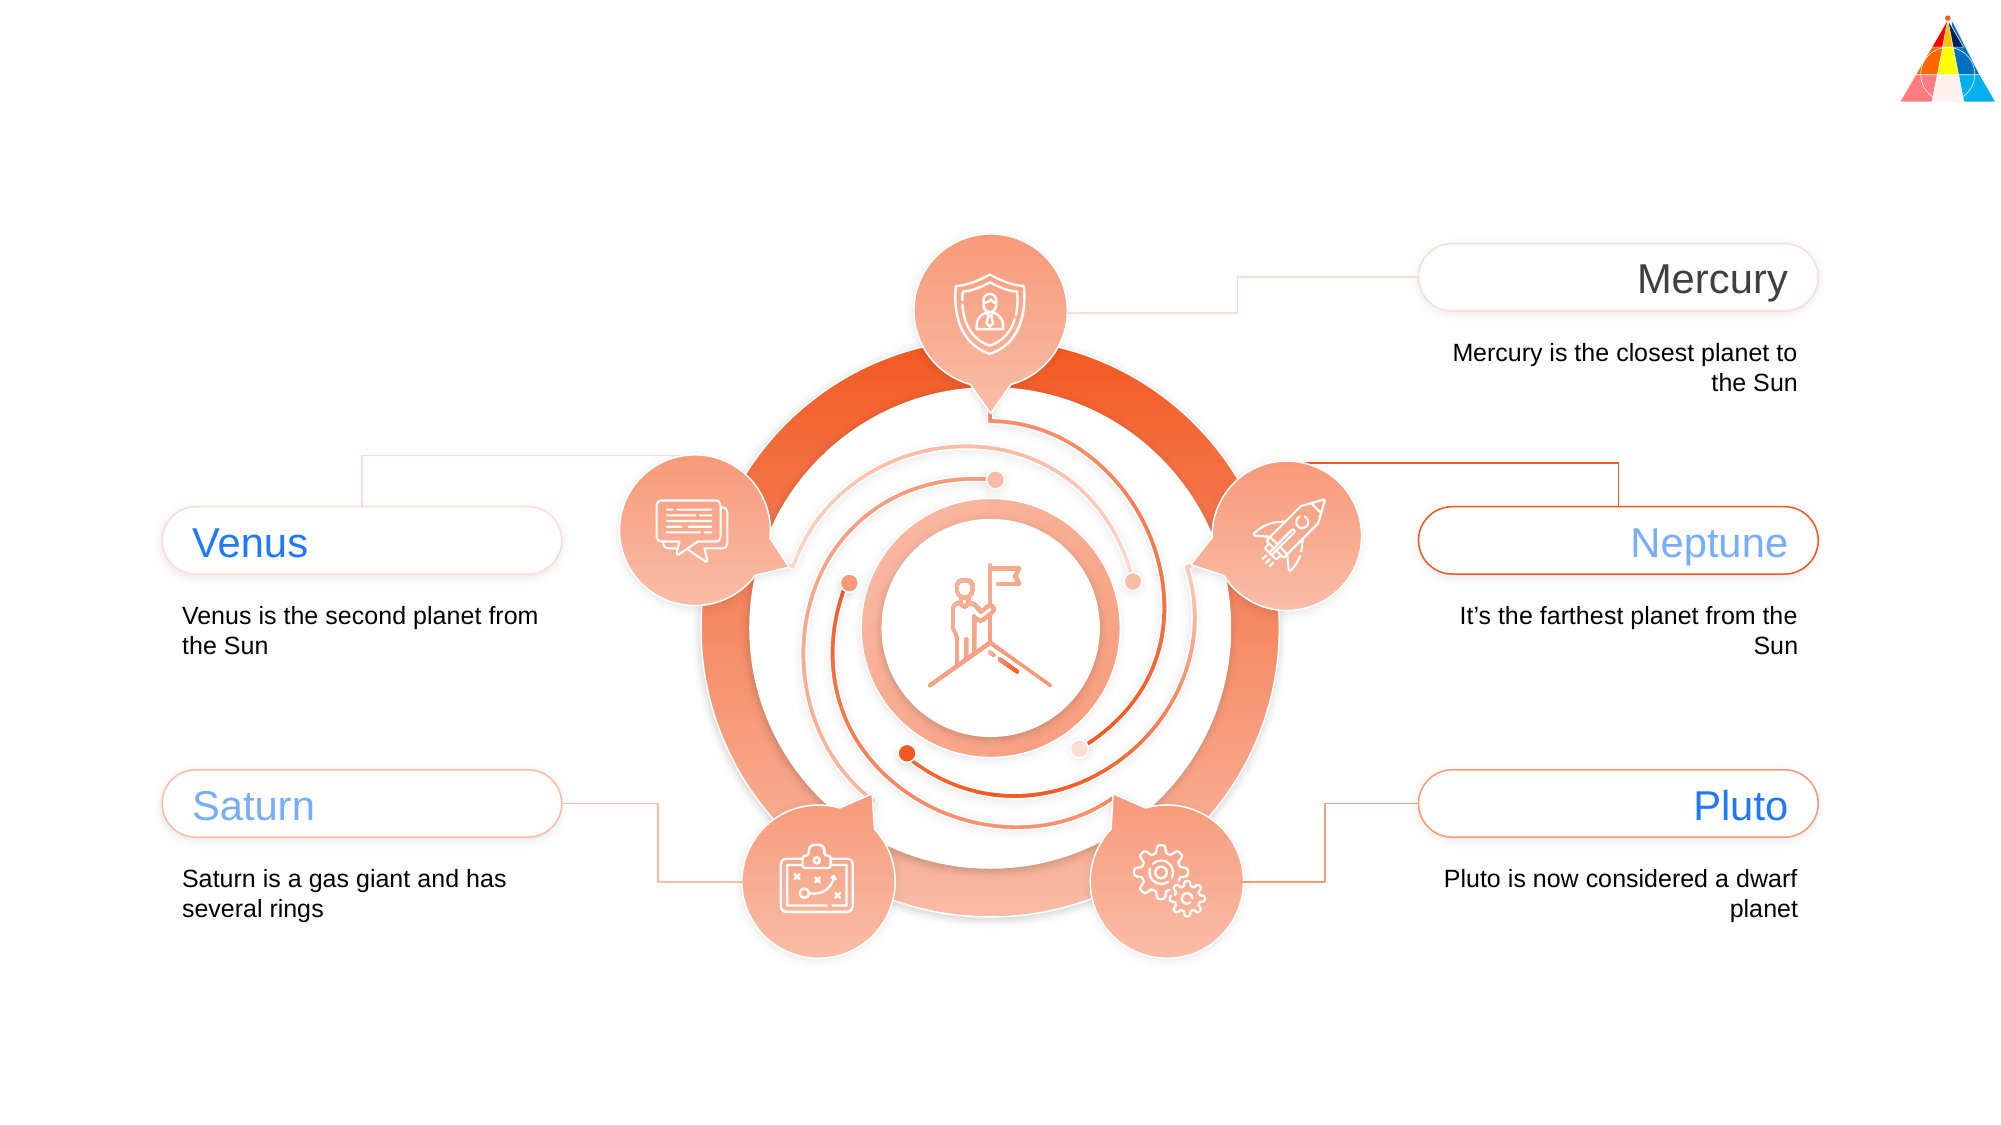

Mercury

Mercury is the closest planet to the Sun

Venus
Neptune

Venus is the second planet from the Sun
It’s the farthest planet from the Sun

Saturn
Pluto

Saturn is a gas giant and has several rings
Pluto is now considered a dwarf planet